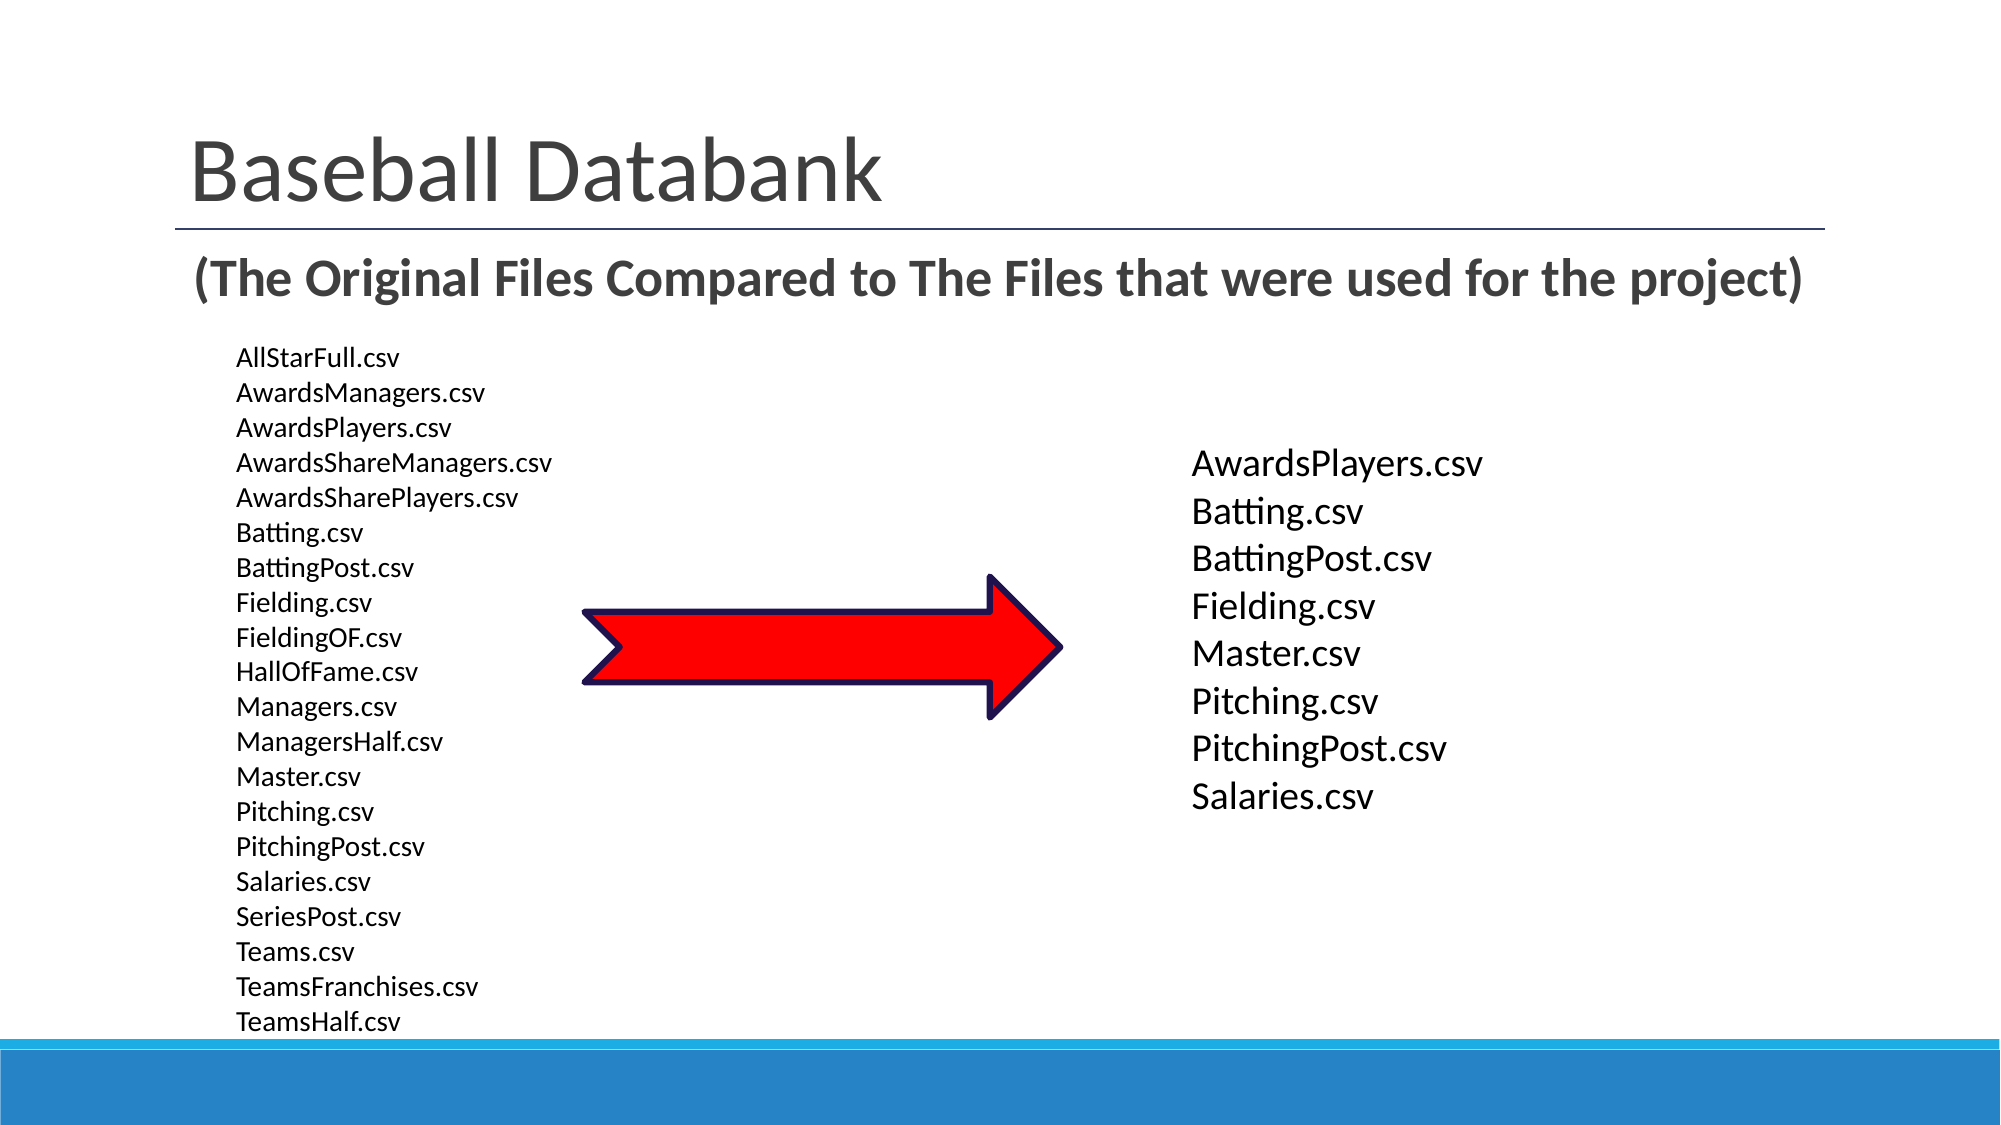

Baseball Databank
(The Original Files Compared to The Files that were used for the project)
AllStarFull.csv
AwardsManagers.csv
AwardsPlayers.csv
AwardsShareManagers.csv
AwardsSharePlayers.csv
Batting.csv
BattingPost.csv
Fielding.csv
FieldingOF.csv
HallOfFame.csv
Managers.csv
ManagersHalf.csv
Master.csv
Pitching.csv
PitchingPost.csv
Salaries.csv
SeriesPost.csv
Teams.csv
TeamsFranchises.csv
TeamsHalf.csv
AwardsPlayers.csv
Batting.csv
BattingPost.csv
Fielding.csv
Master.csv
Pitching.csv
PitchingPost.csv
Salaries.csv